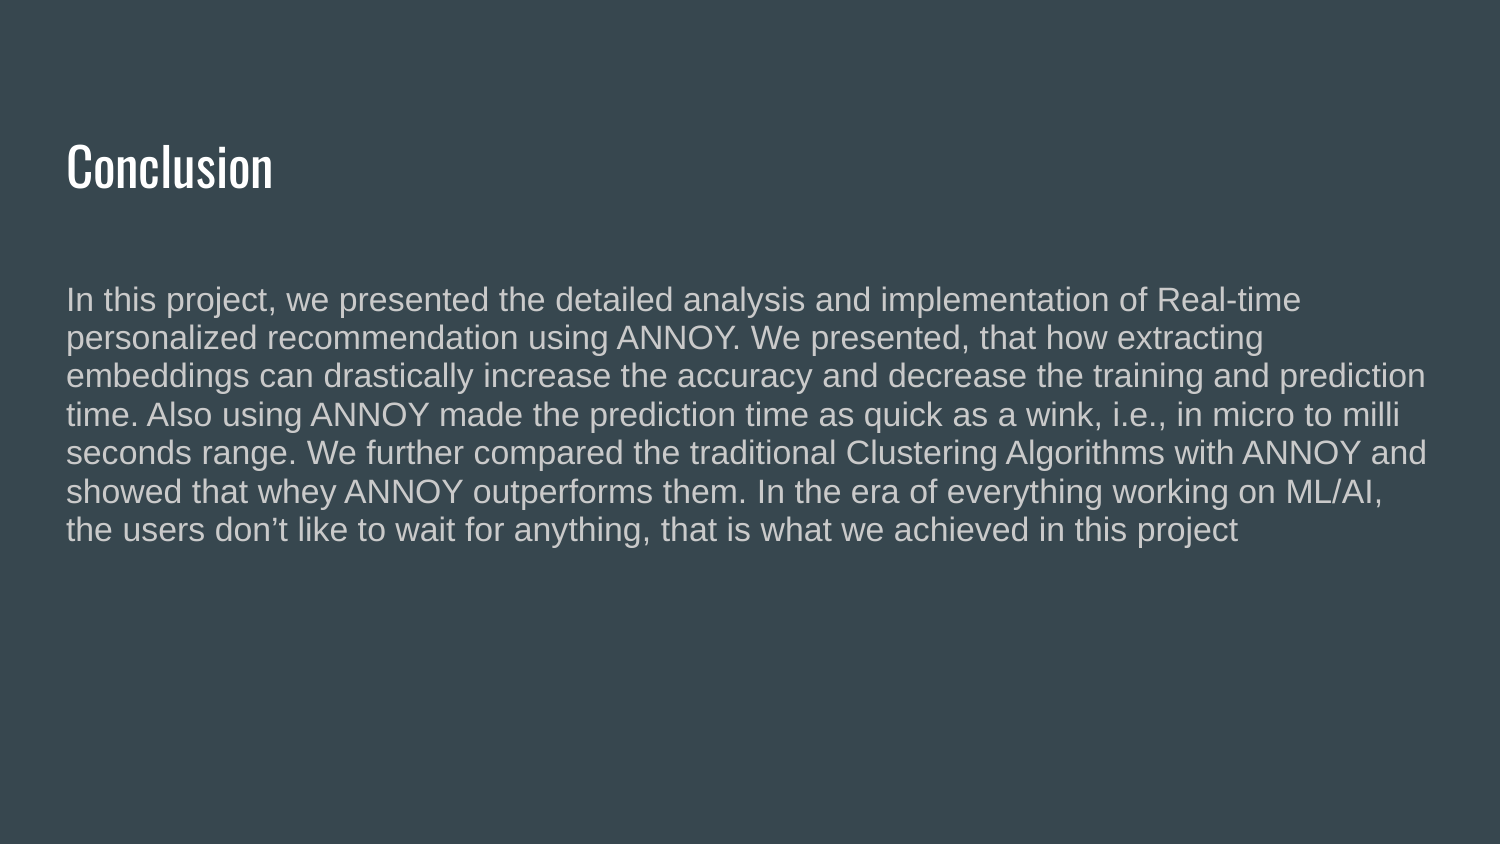

# Conclusion
In this project, we presented the detailed analysis and implementation of Real-time personalized recommendation using ANNOY. We presented, that how extracting embeddings can drastically increase the accuracy and decrease the training and prediction time. Also using ANNOY made the prediction time as quick as a wink, i.e., in micro to milli seconds range. We further compared the traditional Clustering Algorithms with ANNOY and showed that whey ANNOY outperforms them. In the era of everything working on ML/AI, the users don’t like to wait for anything, that is what we achieved in this project